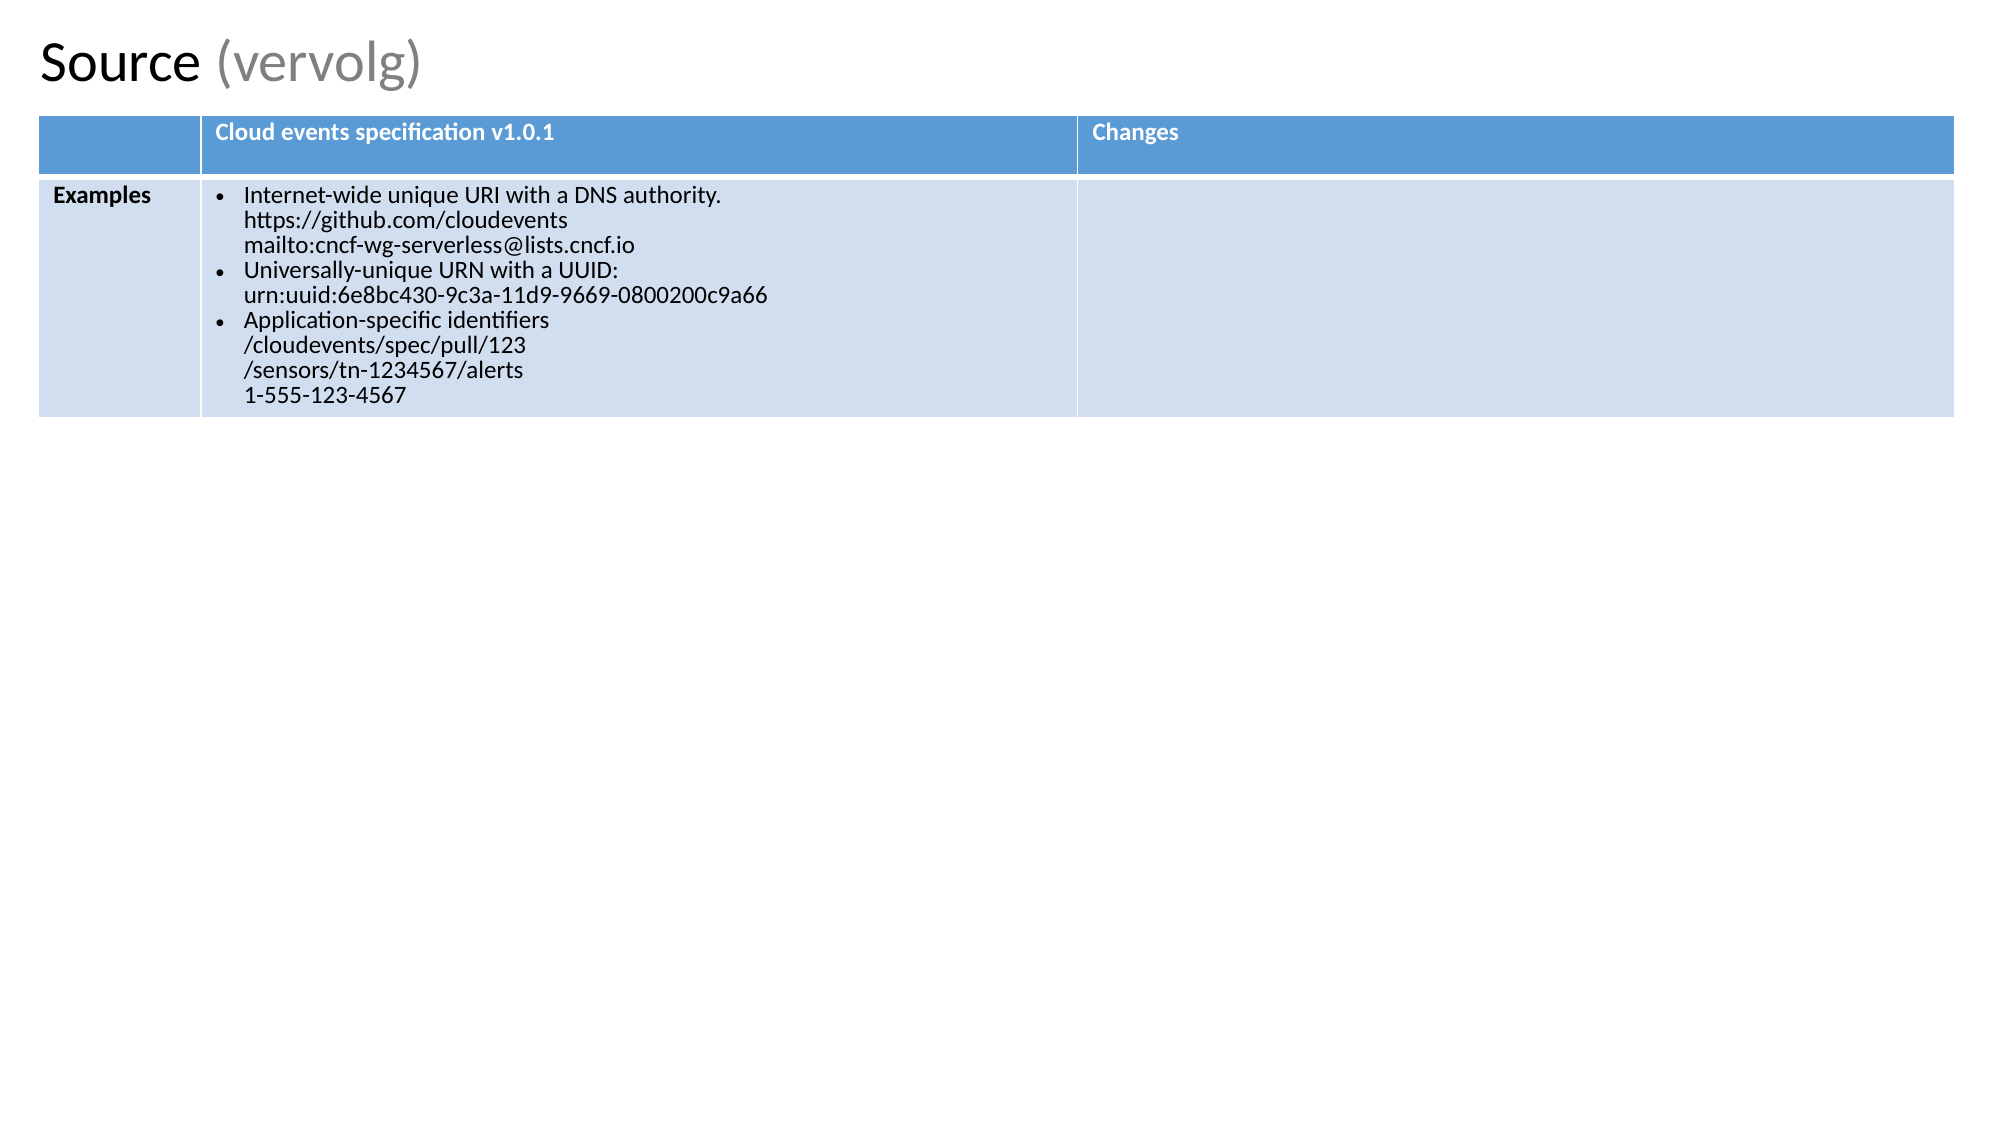

# Source (vervolg)
|  | Cloud events specification v1.0.1 | Changes |
| --- | --- | --- |
| Examples | Internet-wide unique URI with a DNS authority. https://github.com/cloudevents mailto:cncf-wg-serverless@lists.cncf.io Universally-unique URN with a UUID: urn:uuid:6e8bc430-9c3a-11d9-9669-0800200c9a66 Application-specific identifiers /cloudevents/spec/pull/123 /sensors/tn-1234567/alerts 1-555-123-4567 |  |